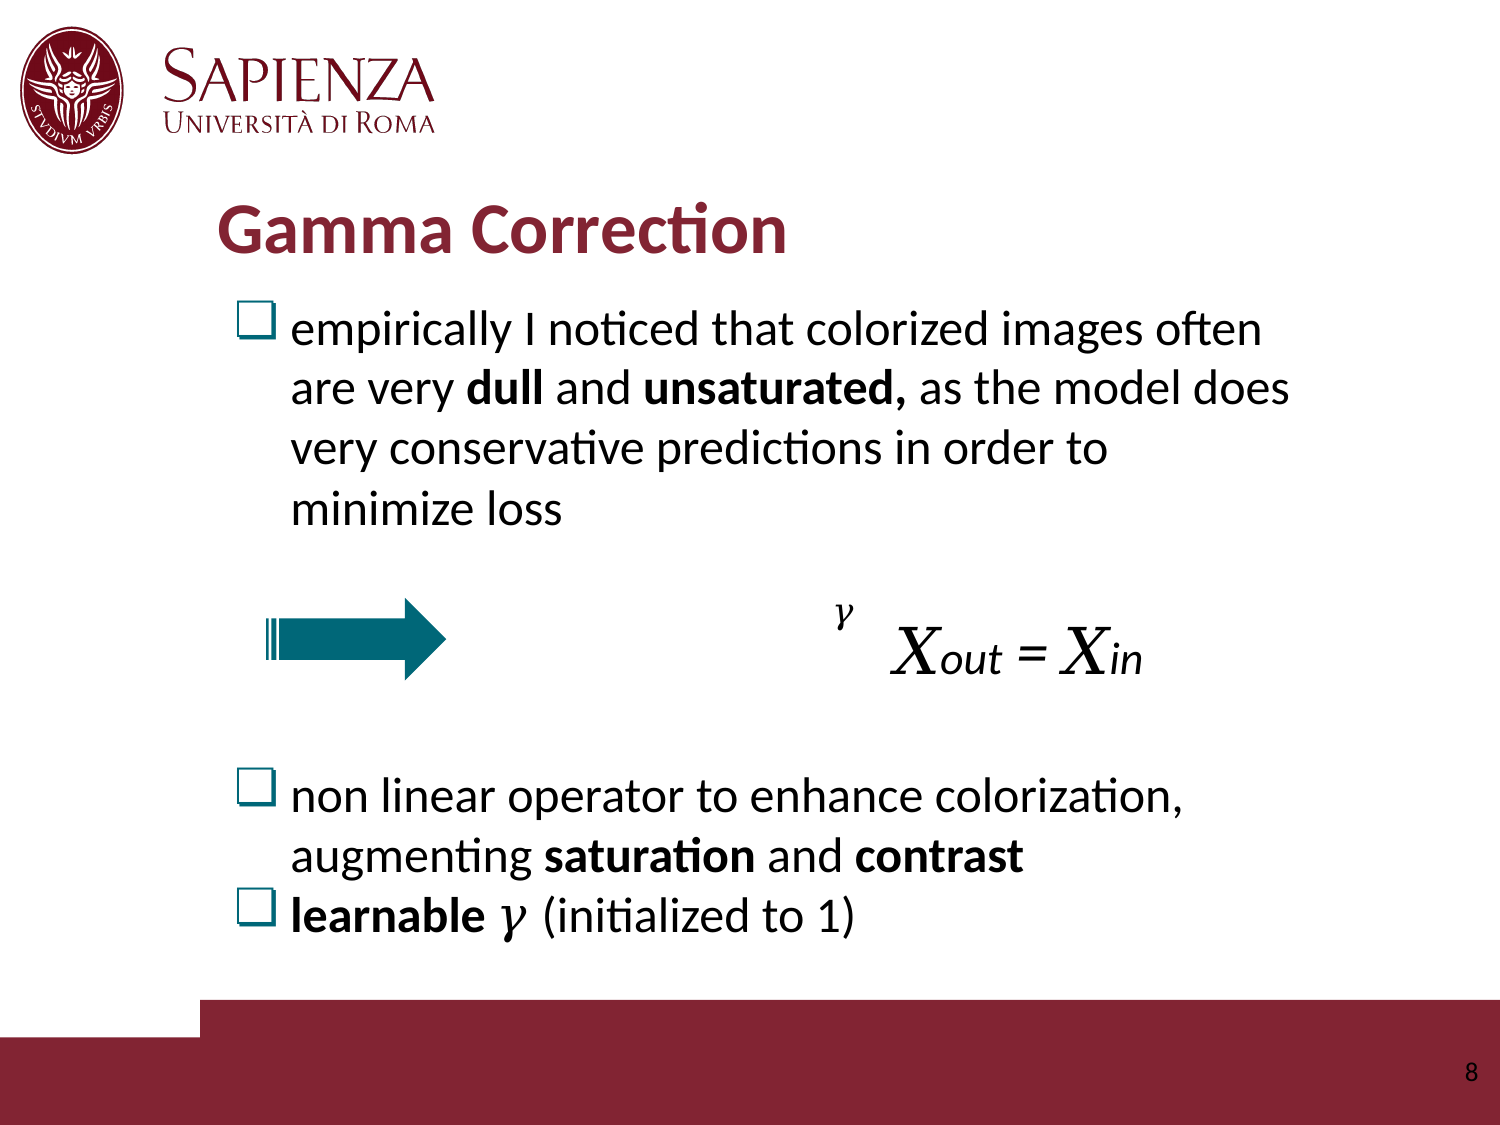

# Gamma Correction
empirically I noticed that colorized images often are very dull and unsaturated, as the model does very conservative predictions in order to minimize loss

				       𝑋out = 𝑋in

non linear operator to enhance colorization, augmenting saturation and contrast
learnable 𝛾 (initialized to 1)

       𝛾

8